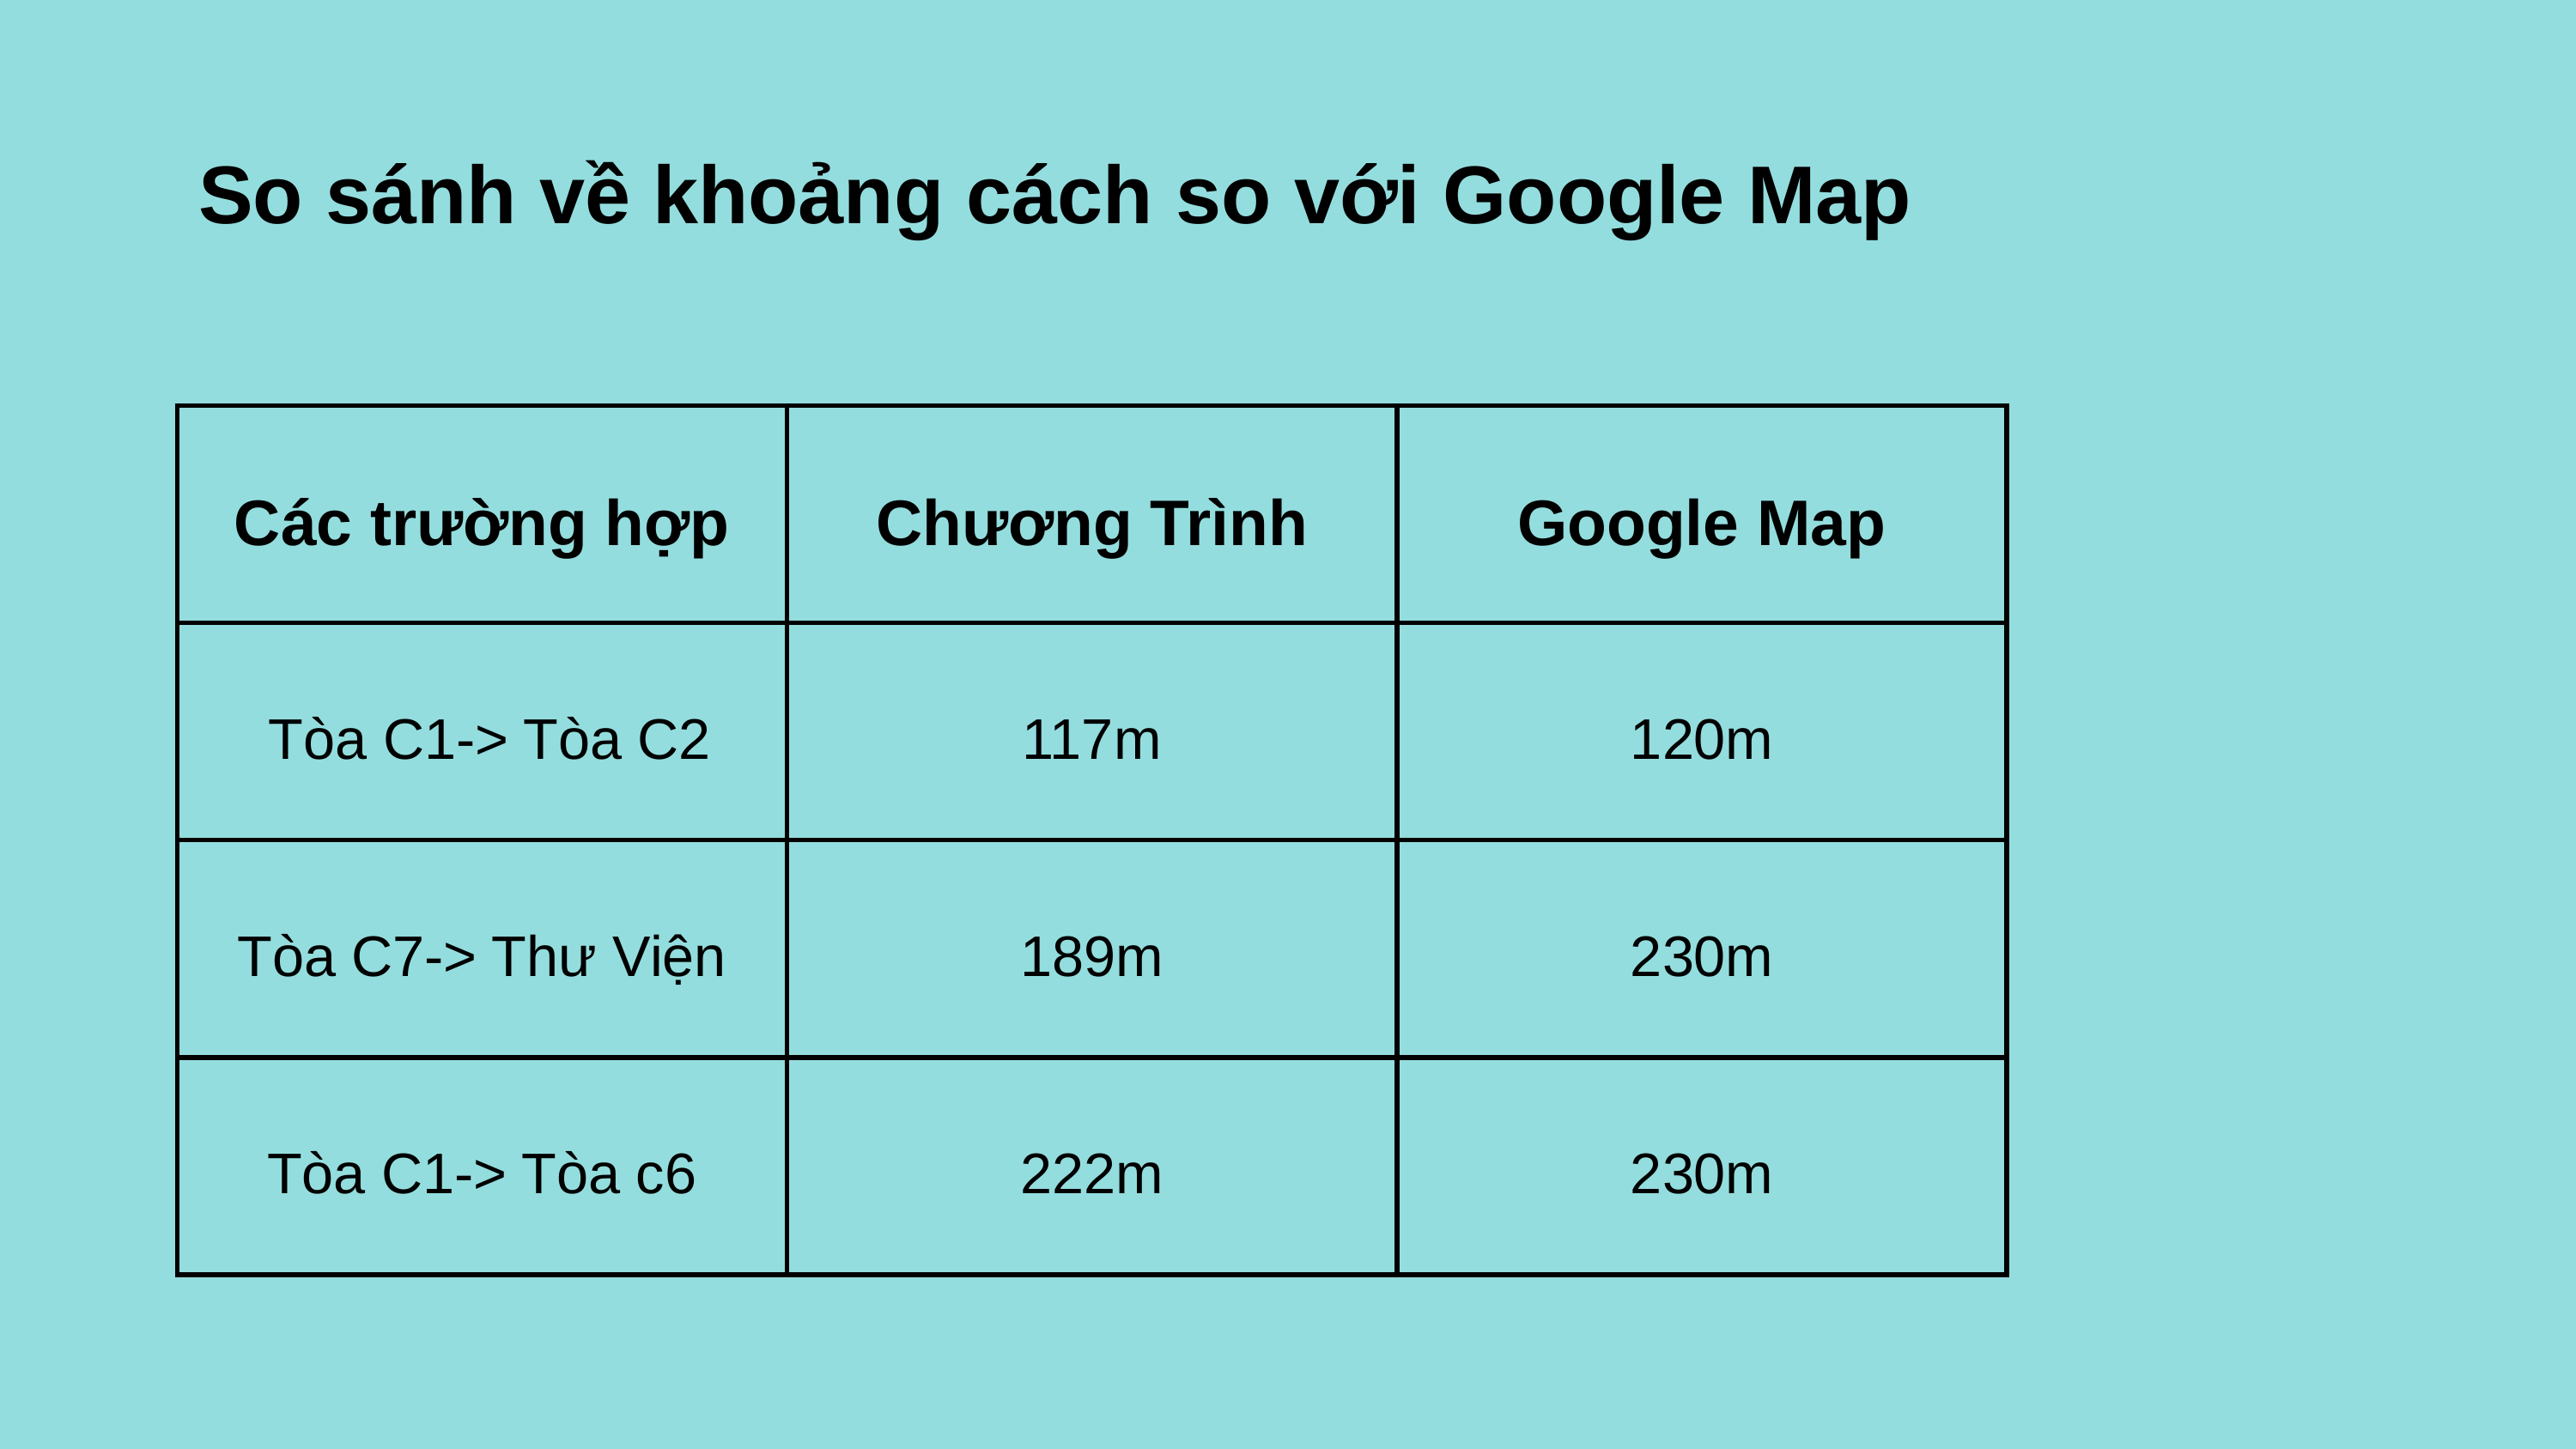

So sánh về khoảng cách so với Google Map
| Các trường hợp | Chương Trình | Google Map |
| --- | --- | --- |
| Tòa C1-> Tòa C2 | 117m | 120m |
| Tòa C7-> Thư Viện | 189m | 230m |
| Tòa C1-> Tòa c6 | 222m | 230m |